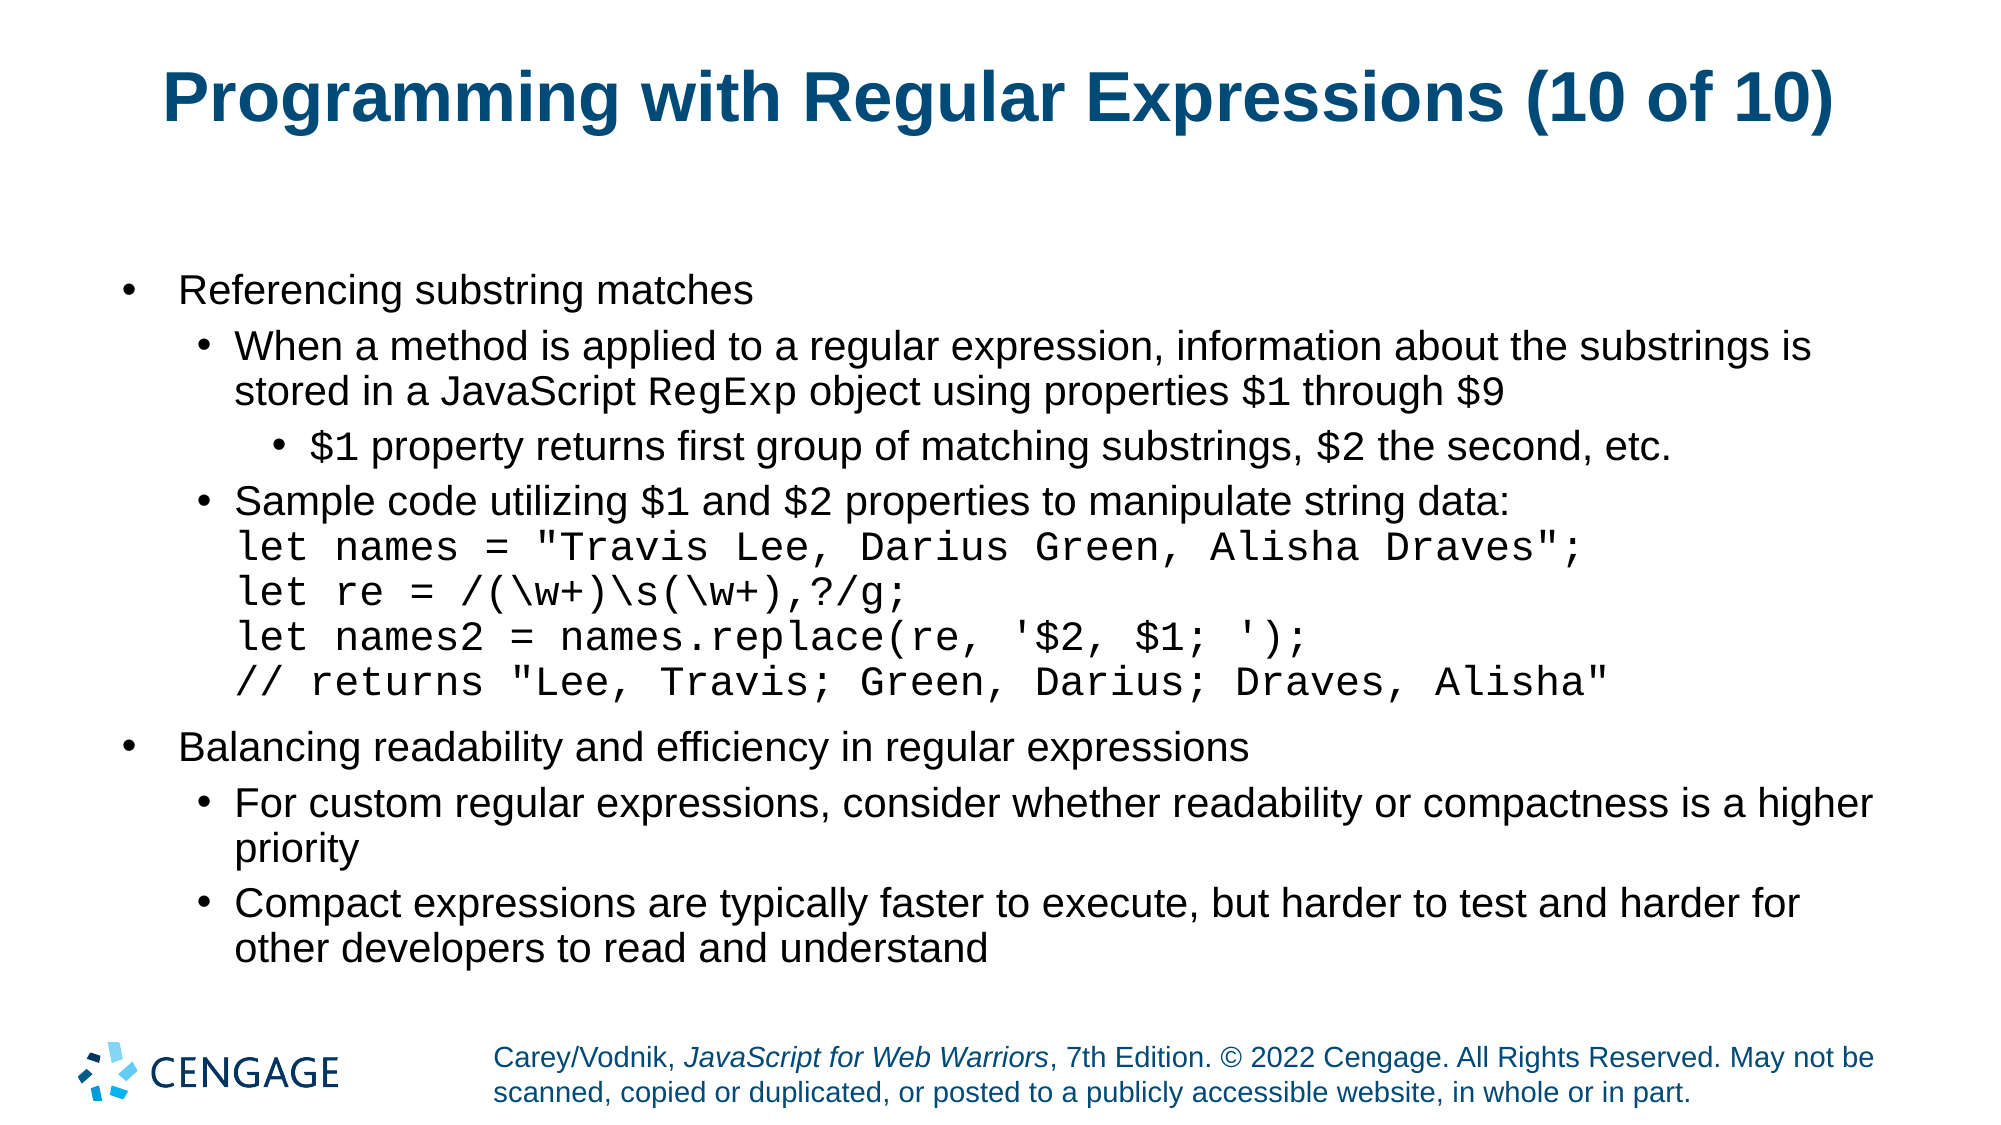

# Programming with Regular Expressions (10 of 10)
Referencing substring matches
When a method is applied to a regular expression, information about the substrings is stored in a JavaScript RegExp object using properties $1 through $9
$1 property returns first group of matching substrings, $2 the second, etc.
Sample code utilizing $1 and $2 properties to manipulate string data:
let names = "Travis Lee, Darius Green, Alisha Draves";
let re = /(\w+)\s(\w+),?/g;
let names2 = names.replace(re, '$2, $1; ');
// returns "Lee, Travis; Green, Darius; Draves, Alisha"
Balancing readability and efficiency in regular expressions
For custom regular expressions, consider whether readability or compactness is a higher priority
Compact expressions are typically faster to execute, but harder to test and harder for other developers to read and understand